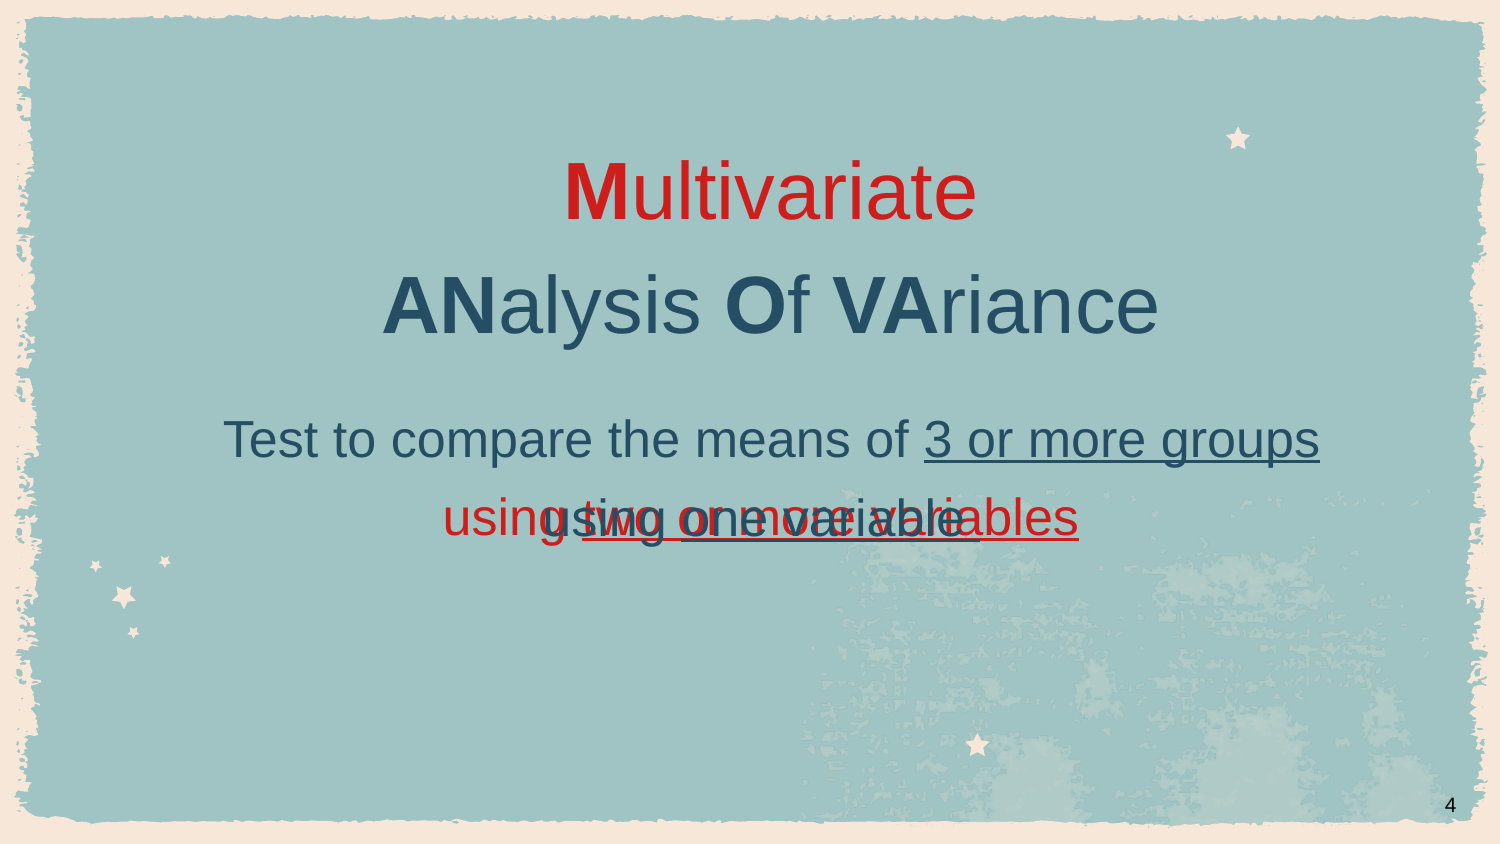

Multivariate
ANalysis Of VAriance

Test to compare the means of 3 or more groups
using two or more variables

using one variable
4